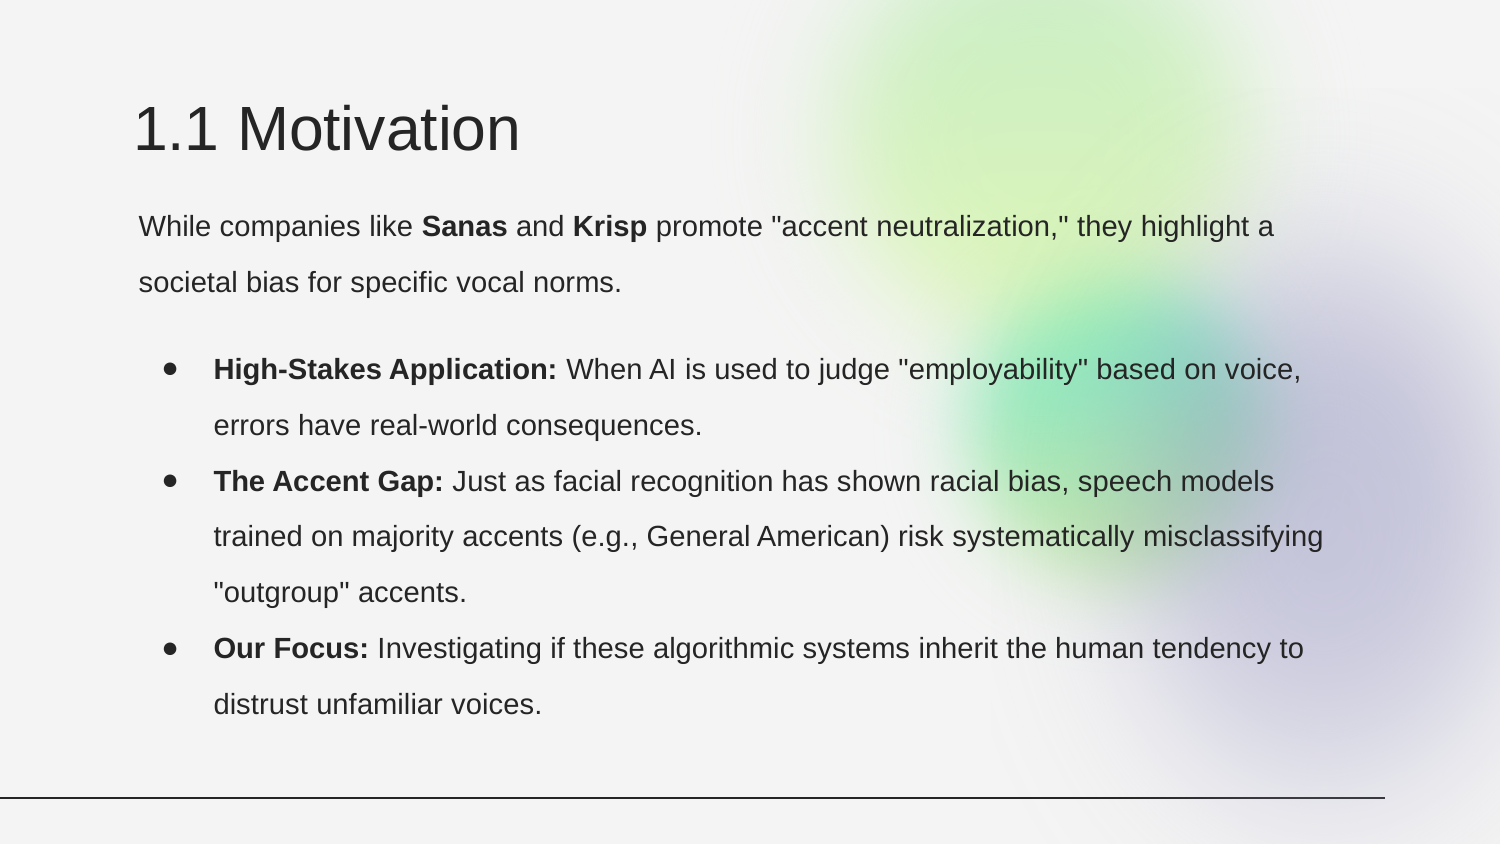

# 1.1 Motivation
While companies like Sanas and Krisp promote "accent neutralization," they highlight a societal bias for specific vocal norms.
High-Stakes Application: When AI is used to judge "employability" based on voice, errors have real-world consequences.
The Accent Gap: Just as facial recognition has shown racial bias, speech models trained on majority accents (e.g., General American) risk systematically misclassifying "outgroup" accents.
Our Focus: Investigating if these algorithmic systems inherit the human tendency to distrust unfamiliar voices.